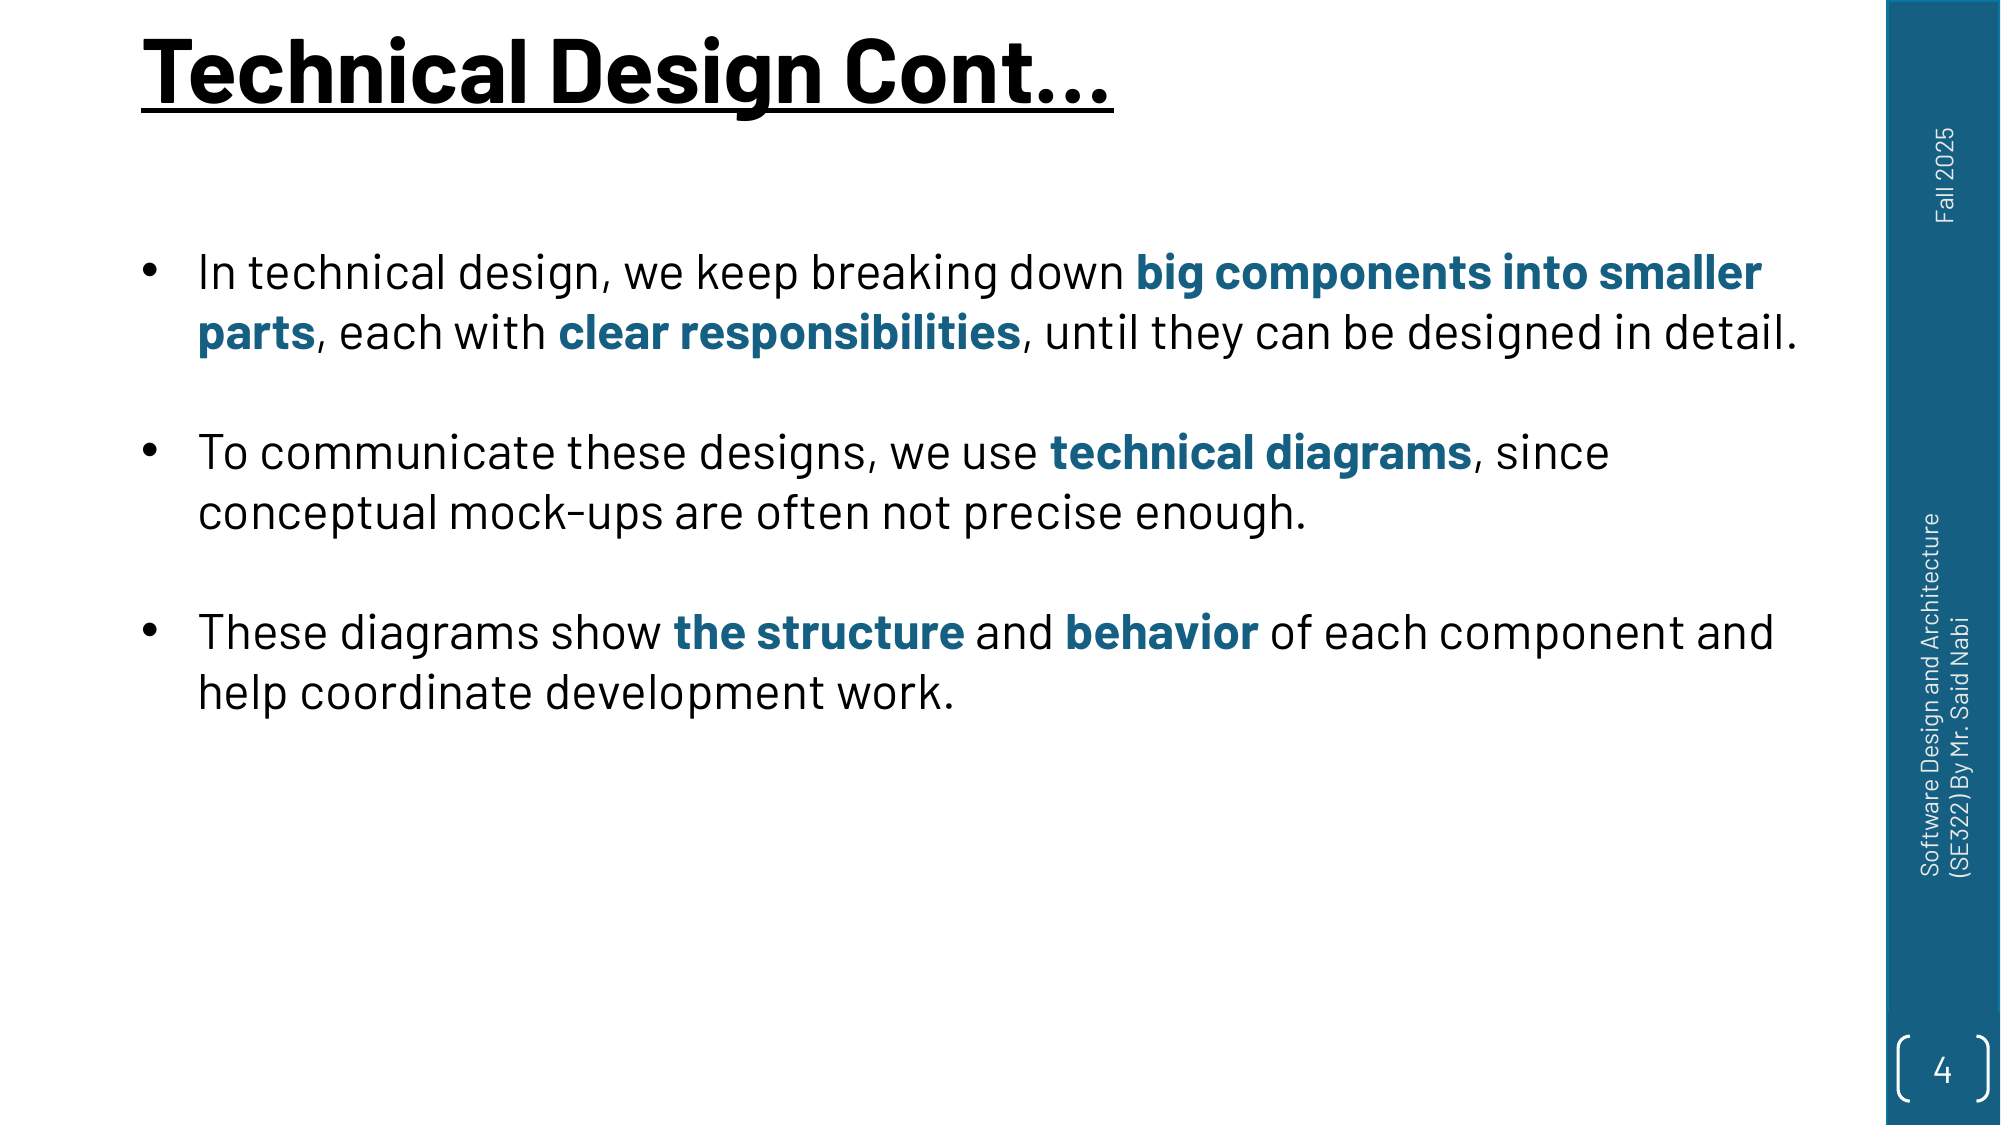

# Technical Design Cont…
In technical design, we keep breaking down big components into smaller parts, each with clear responsibilities, until they can be designed in detail.

To communicate these designs, we use technical diagrams, since conceptual mock-ups are often not precise enough.

These diagrams show the structure and behavior of each component and help coordinate development work.